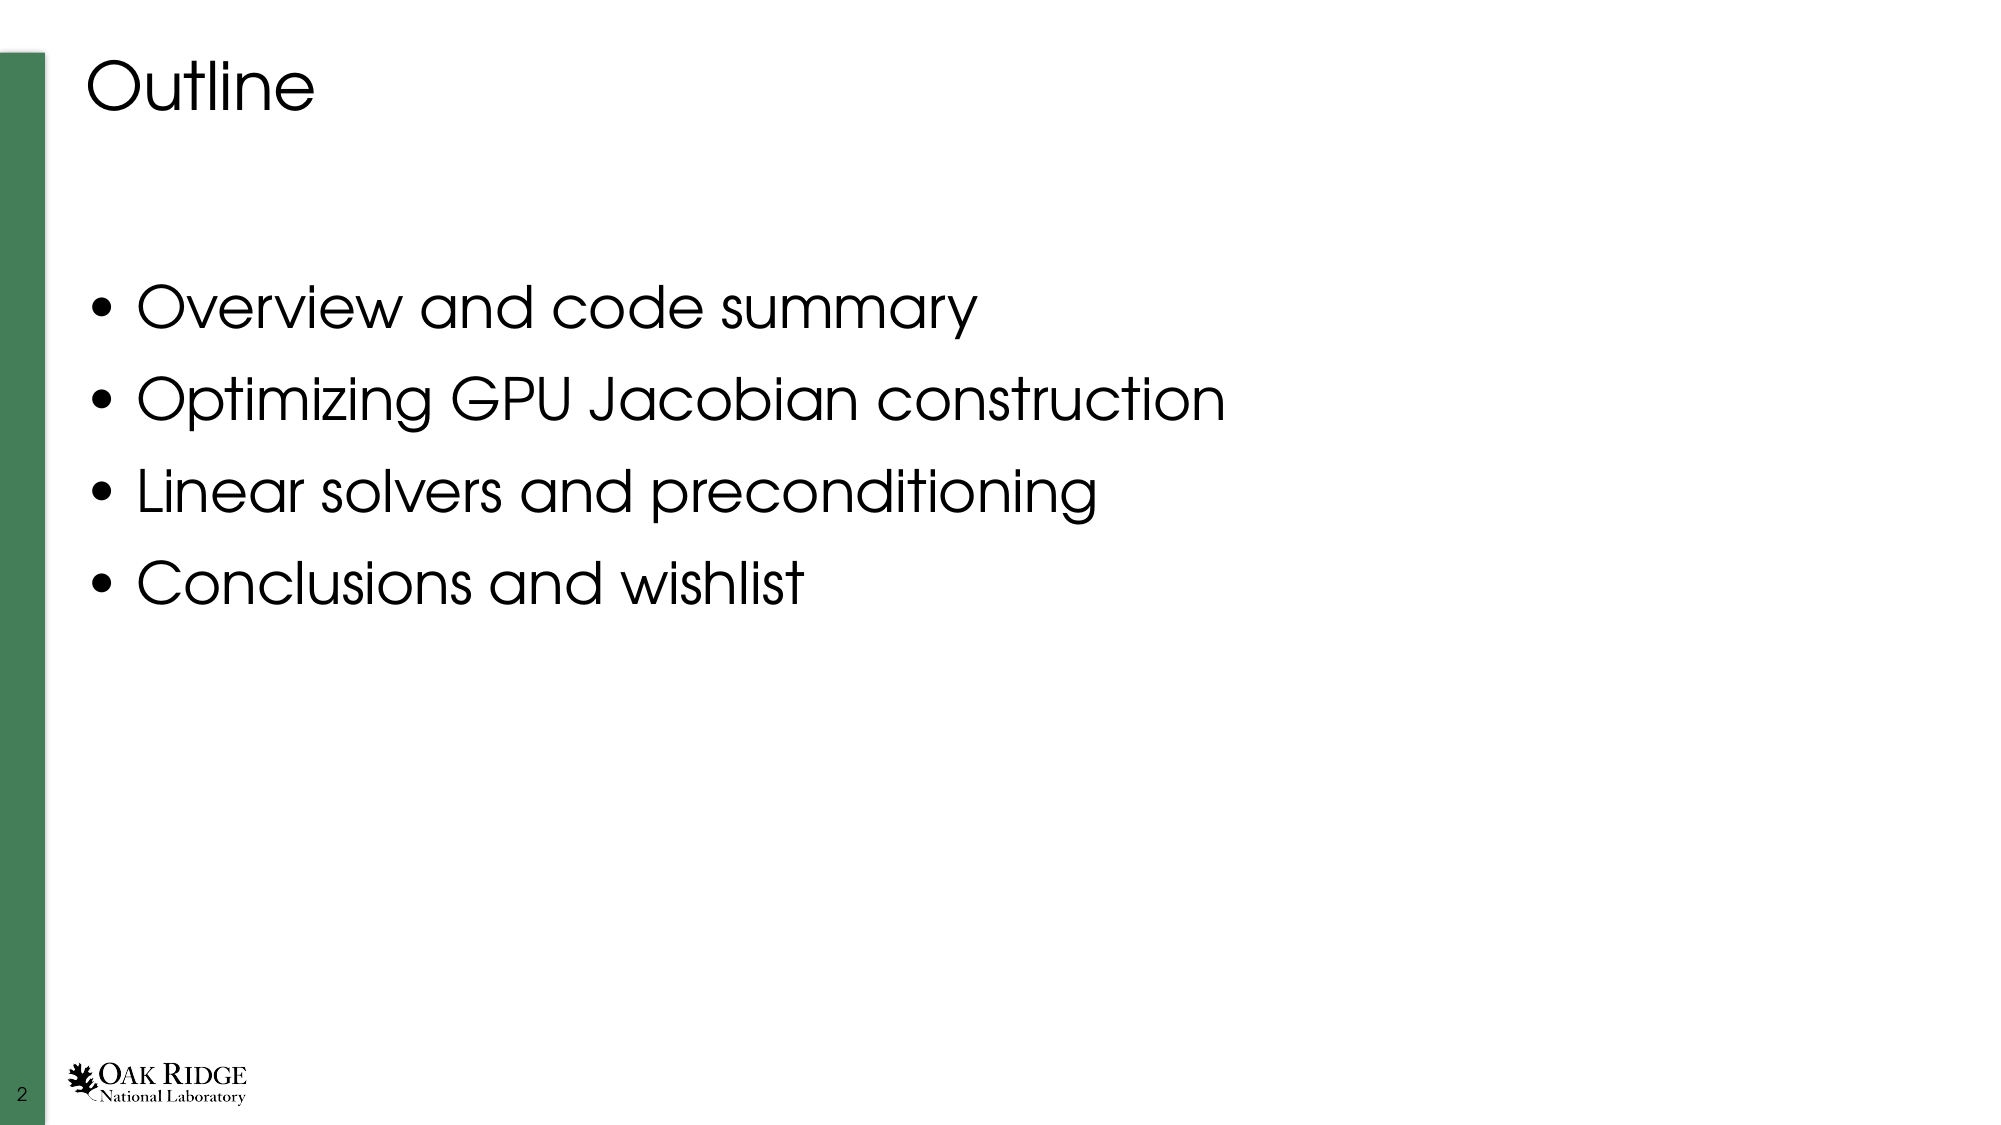

# Outline
Overview and code summary
Optimizing GPU Jacobian construction
Linear solvers and preconditioning
Conclusions and wishlist